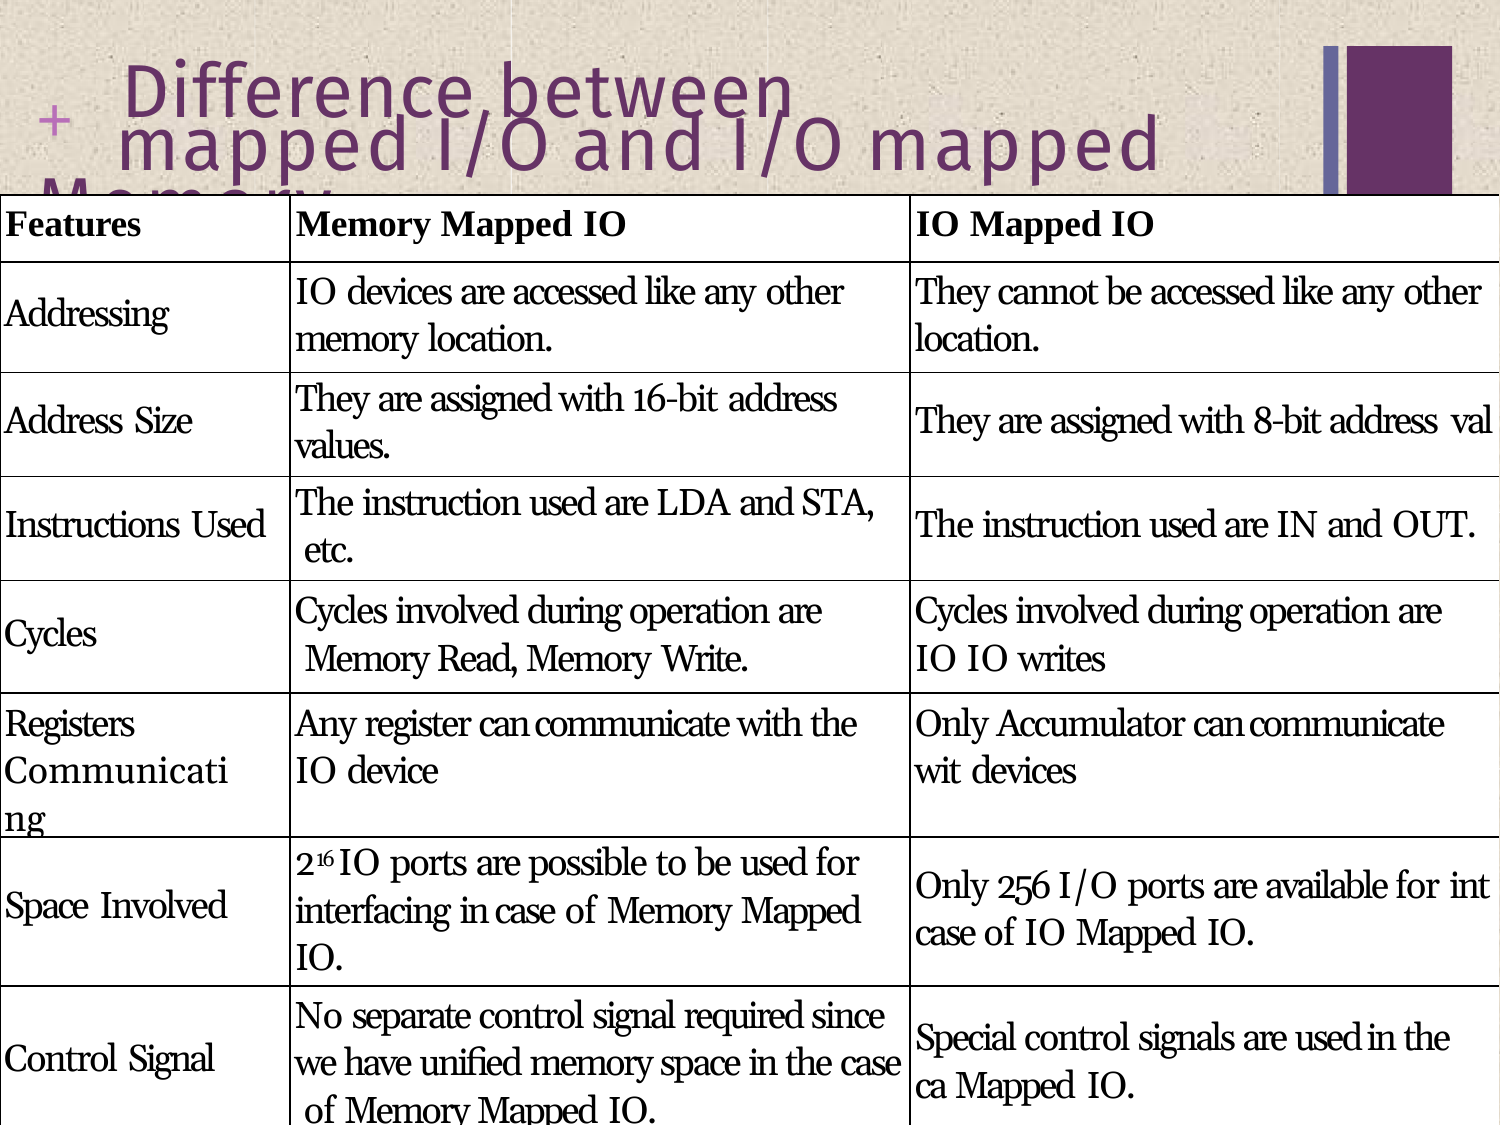

# +	Difference between Memory

mapped I/O and I/O mapped I/O
| Features | Memory Mapped IO | IO Mapped IO |
| --- | --- | --- |
| Addressing | IO devices are accessed like any other memory location. | They cannot be accessed like any other location. |
| Address Size | They are assigned with 16-bit address values. | They are assigned with 8-bit address val |
| Instructions Used | The instruction used are LDA and STA, etc. | The instruction used are IN and OUT. |
| Cycles | Cycles involved during operation are Memory Read, Memory Write. | Cycles involved during operation are IO IO writes |
| Registers Communicating | Any register can communicate with the IO device | Only Accumulator can communicate wit devices |
| Space Involved | 216 IO ports are possible to be used for interfacing in case of Memory Mapped IO. | Only 256 I/O ports are available for int case of IO Mapped IO. |
| Control Signal | No separate control signal required since we have unified memory space in the case of Memory Mapped IO. | Special control signals are used in the ca Mapped IO. |
|  |  |  |